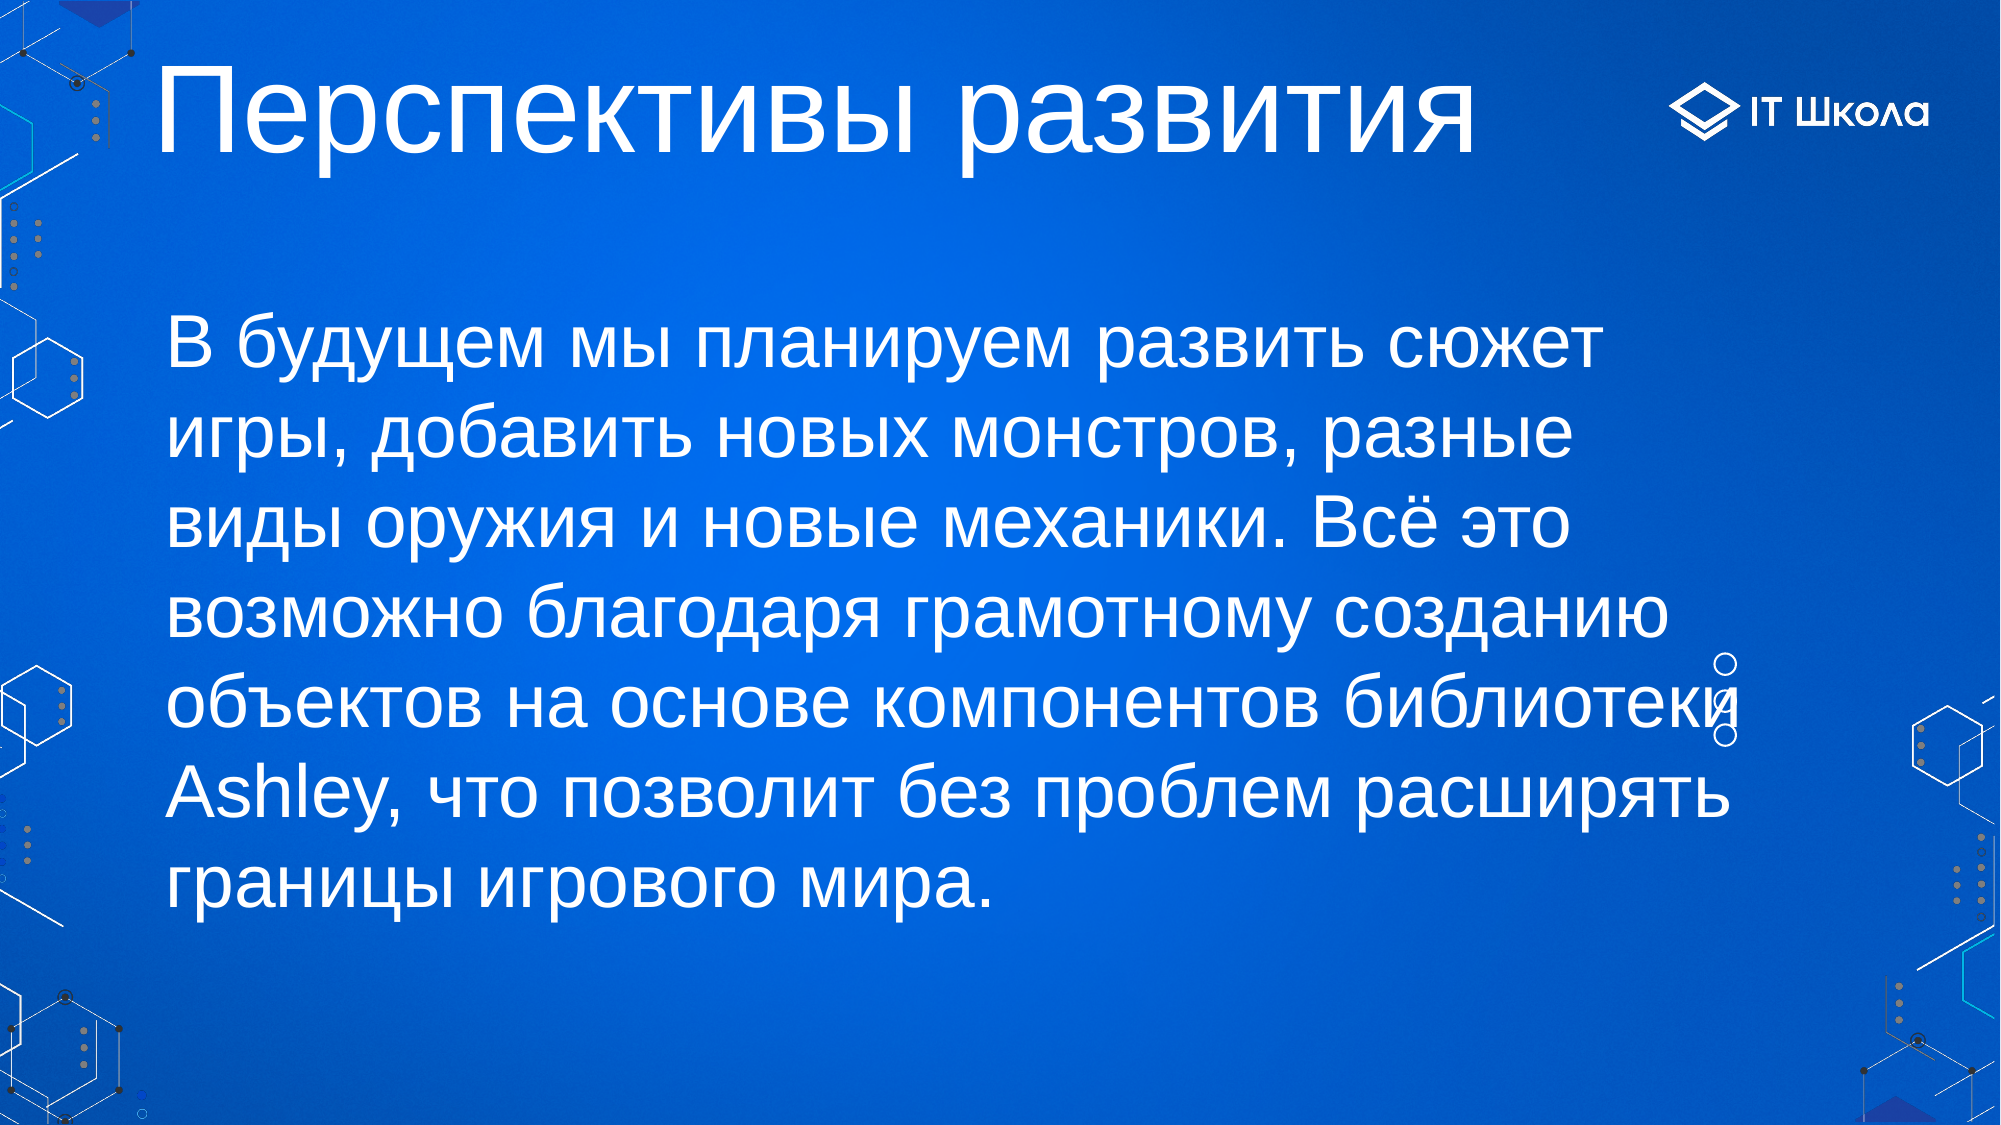

# Перспективы развития
В будущем мы планируем развить сюжет игры, добавить новых монстров, разные виды оружия и новые механики. Всё это возможно благодаря грамотному созданию объектов на основе компонентов библиотеки Ashley, что позволит без проблем расширять границы игрового мира.

6